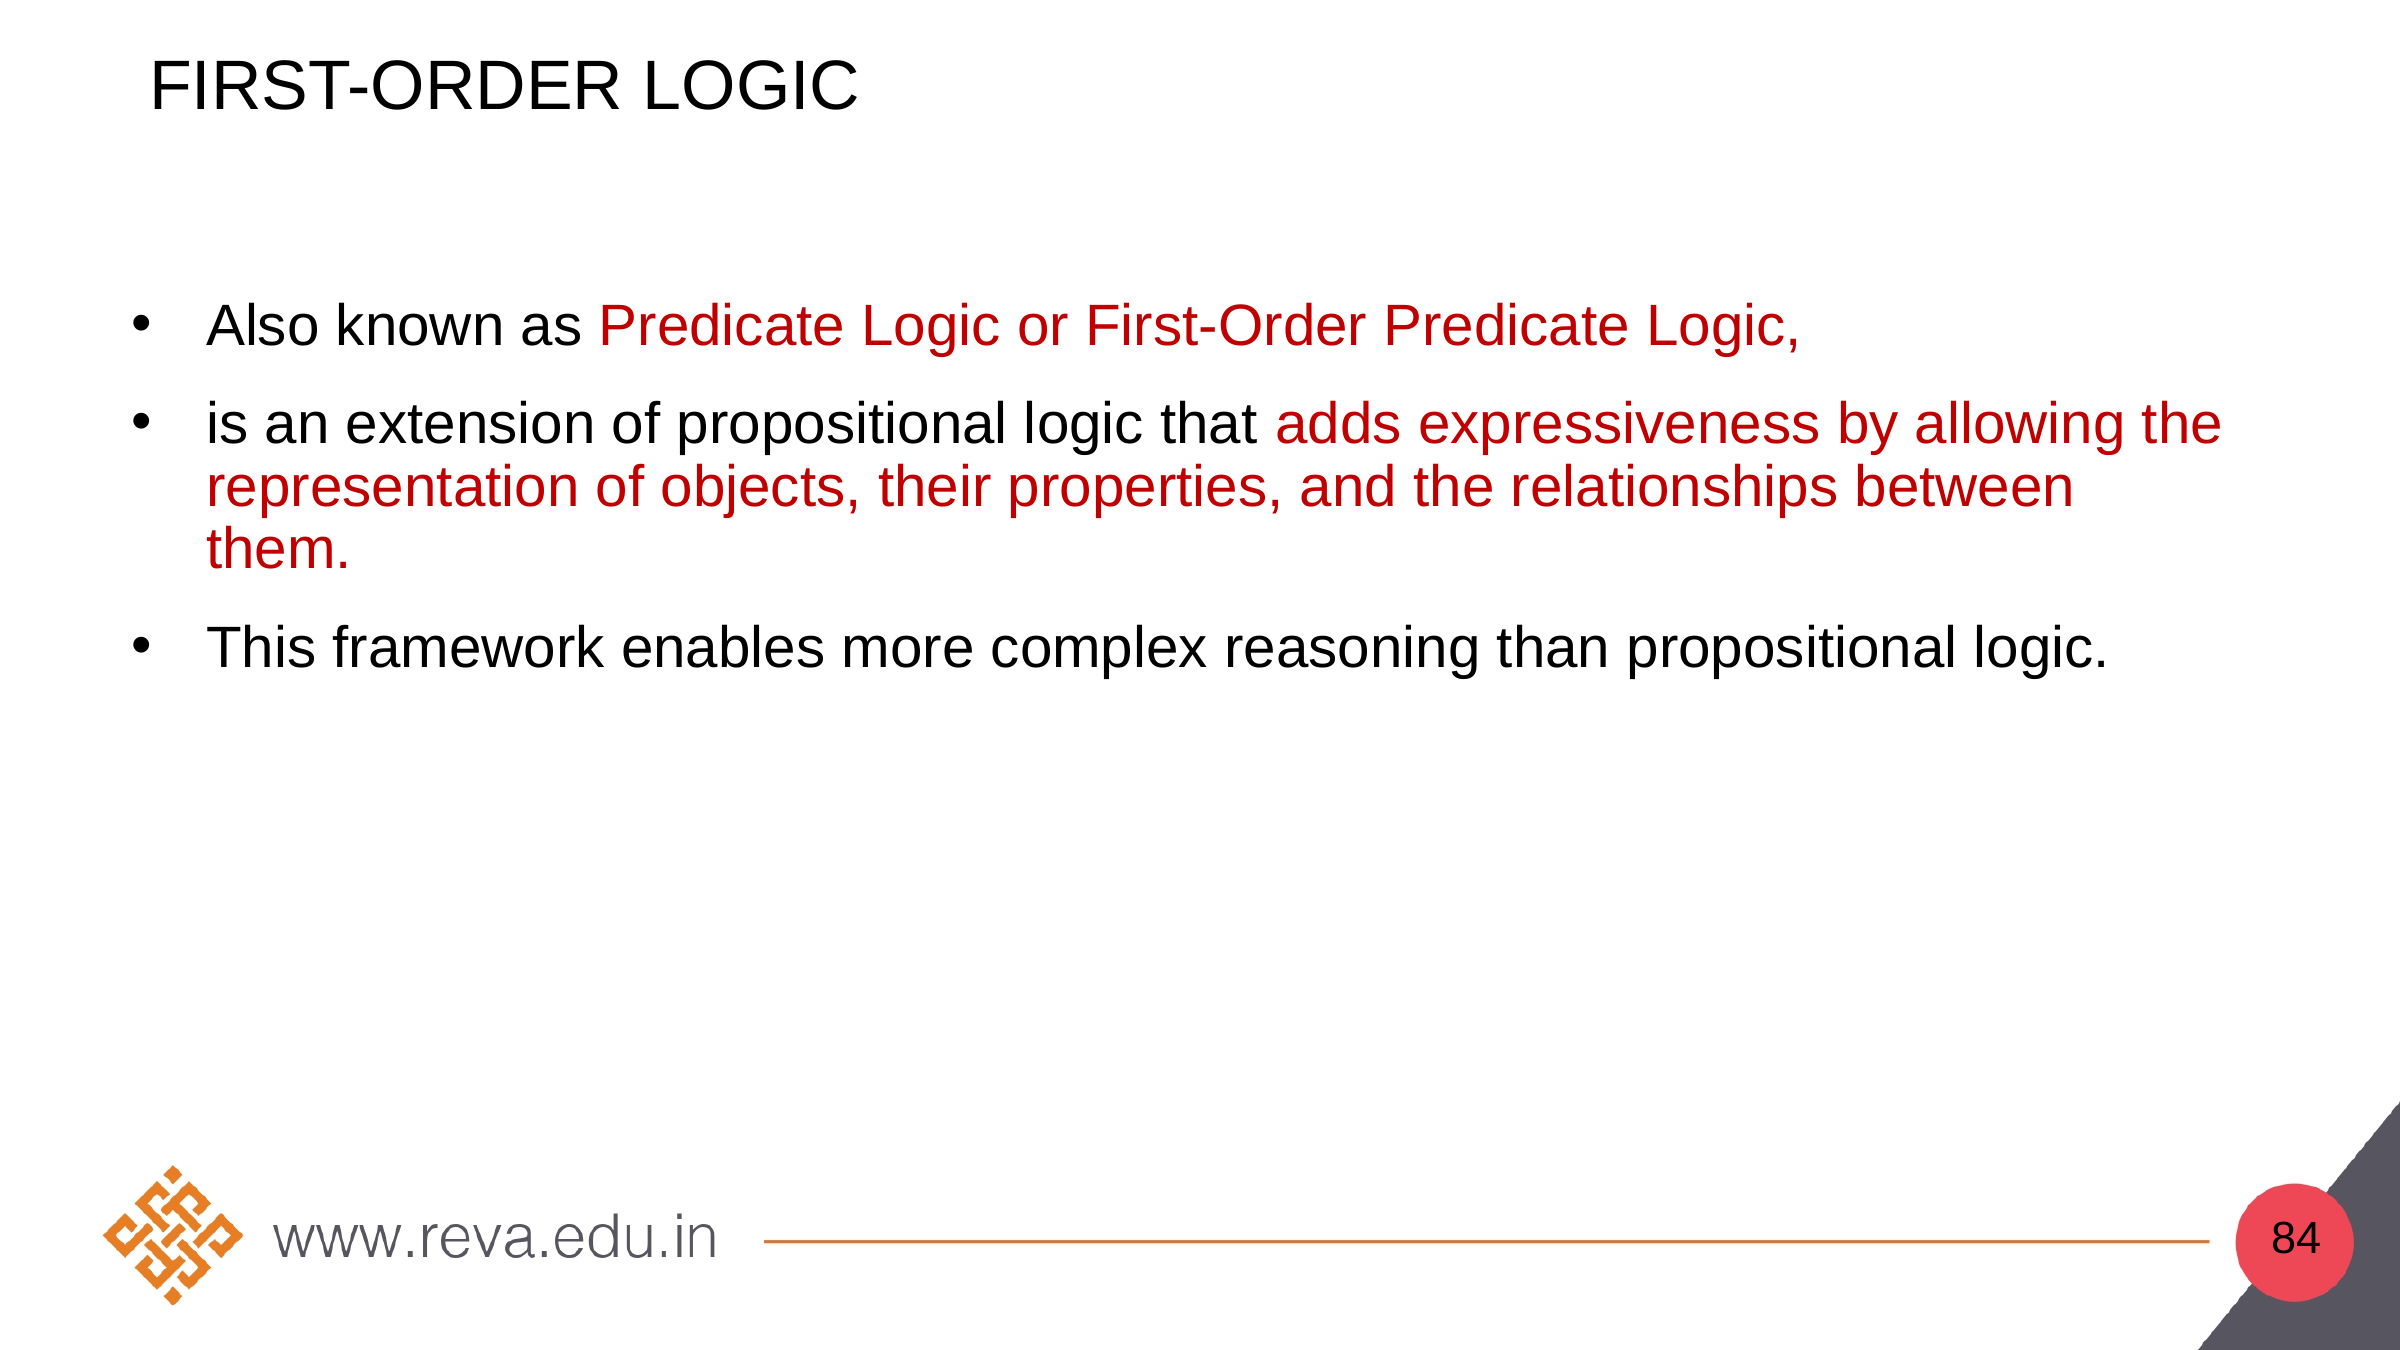

# First-order logic
Also known as Predicate Logic or First-Order Predicate Logic,
is an extension of propositional logic that adds expressiveness by allowing the representation of objects, their properties, and the relationships between them.
This framework enables more complex reasoning than propositional logic.

84